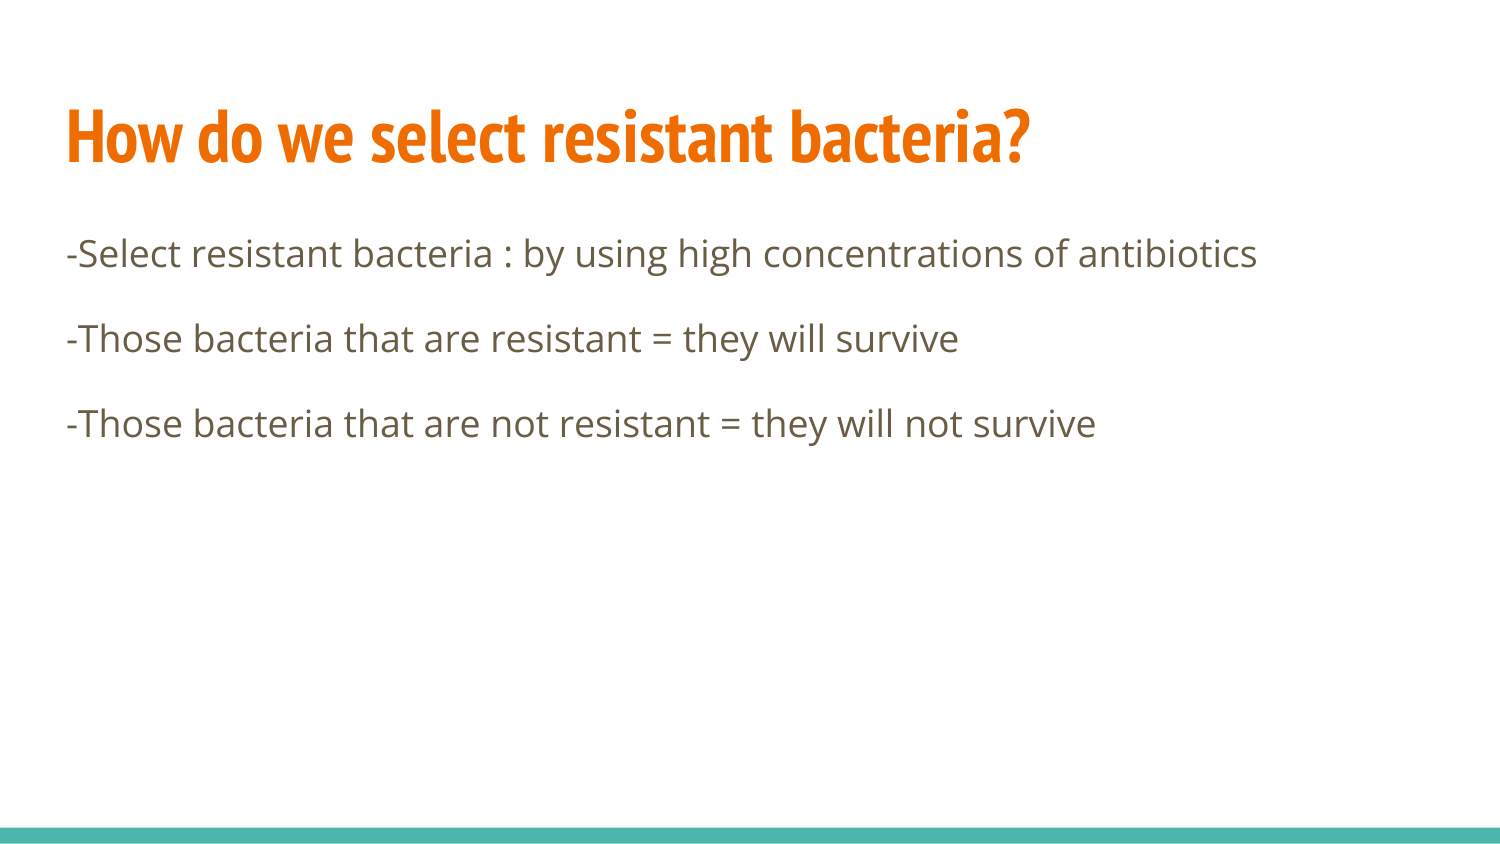

# How do we select resistant bacteria?
-Select resistant bacteria : by using high concentrations of antibiotics
-Those bacteria that are resistant = they will survive
-Those bacteria that are not resistant = they will not survive